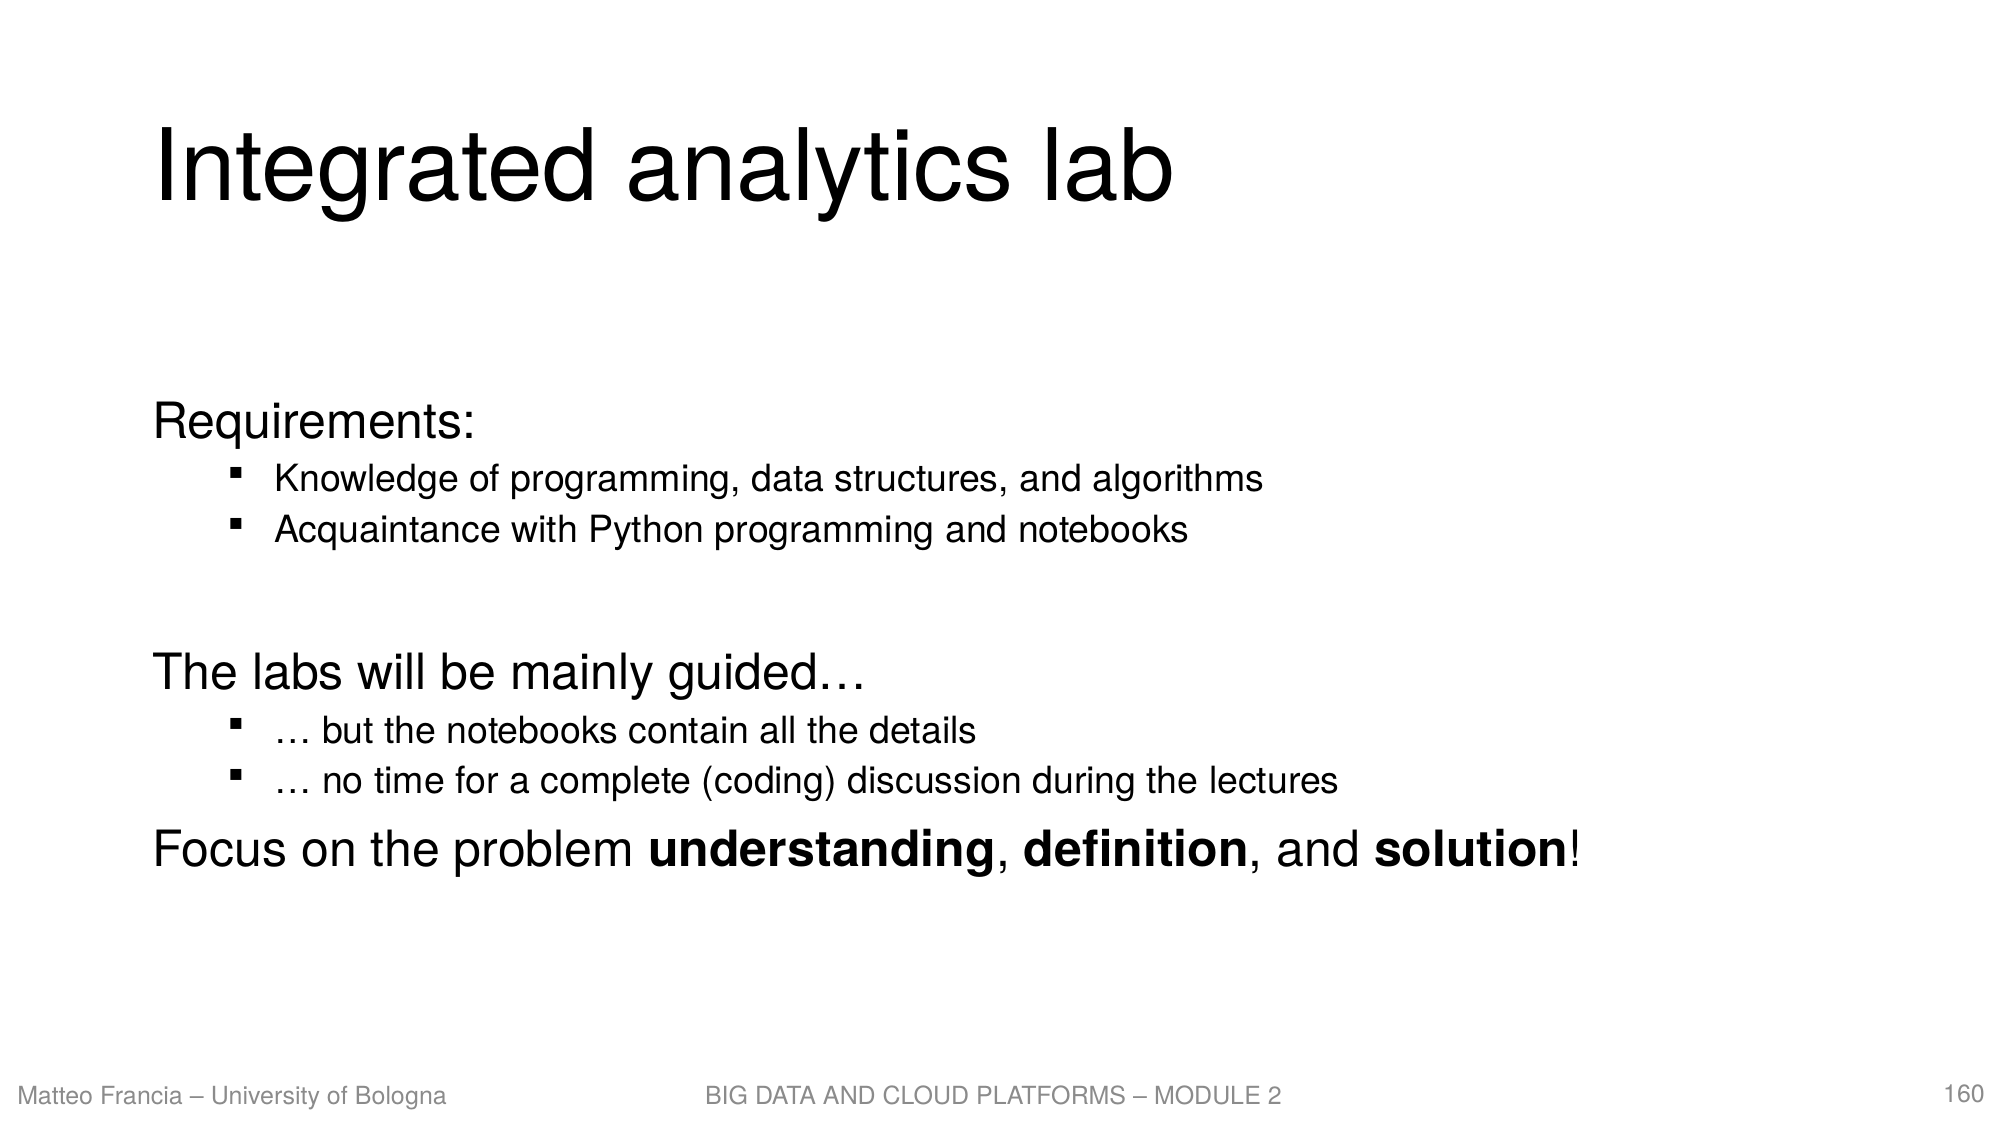

# Integrated analytics lab
Requirements:
Knowledge of programming, data structures, and algorithms
Acquaintance with Python programming and notebooks

The labs will be mainly guided…
… but the notebooks contain all the details
… no time for a complete (coding) discussion during the lectures
Focus on the problem understanding, definition, and solution!

160
Matteo Francia – University of Bologna